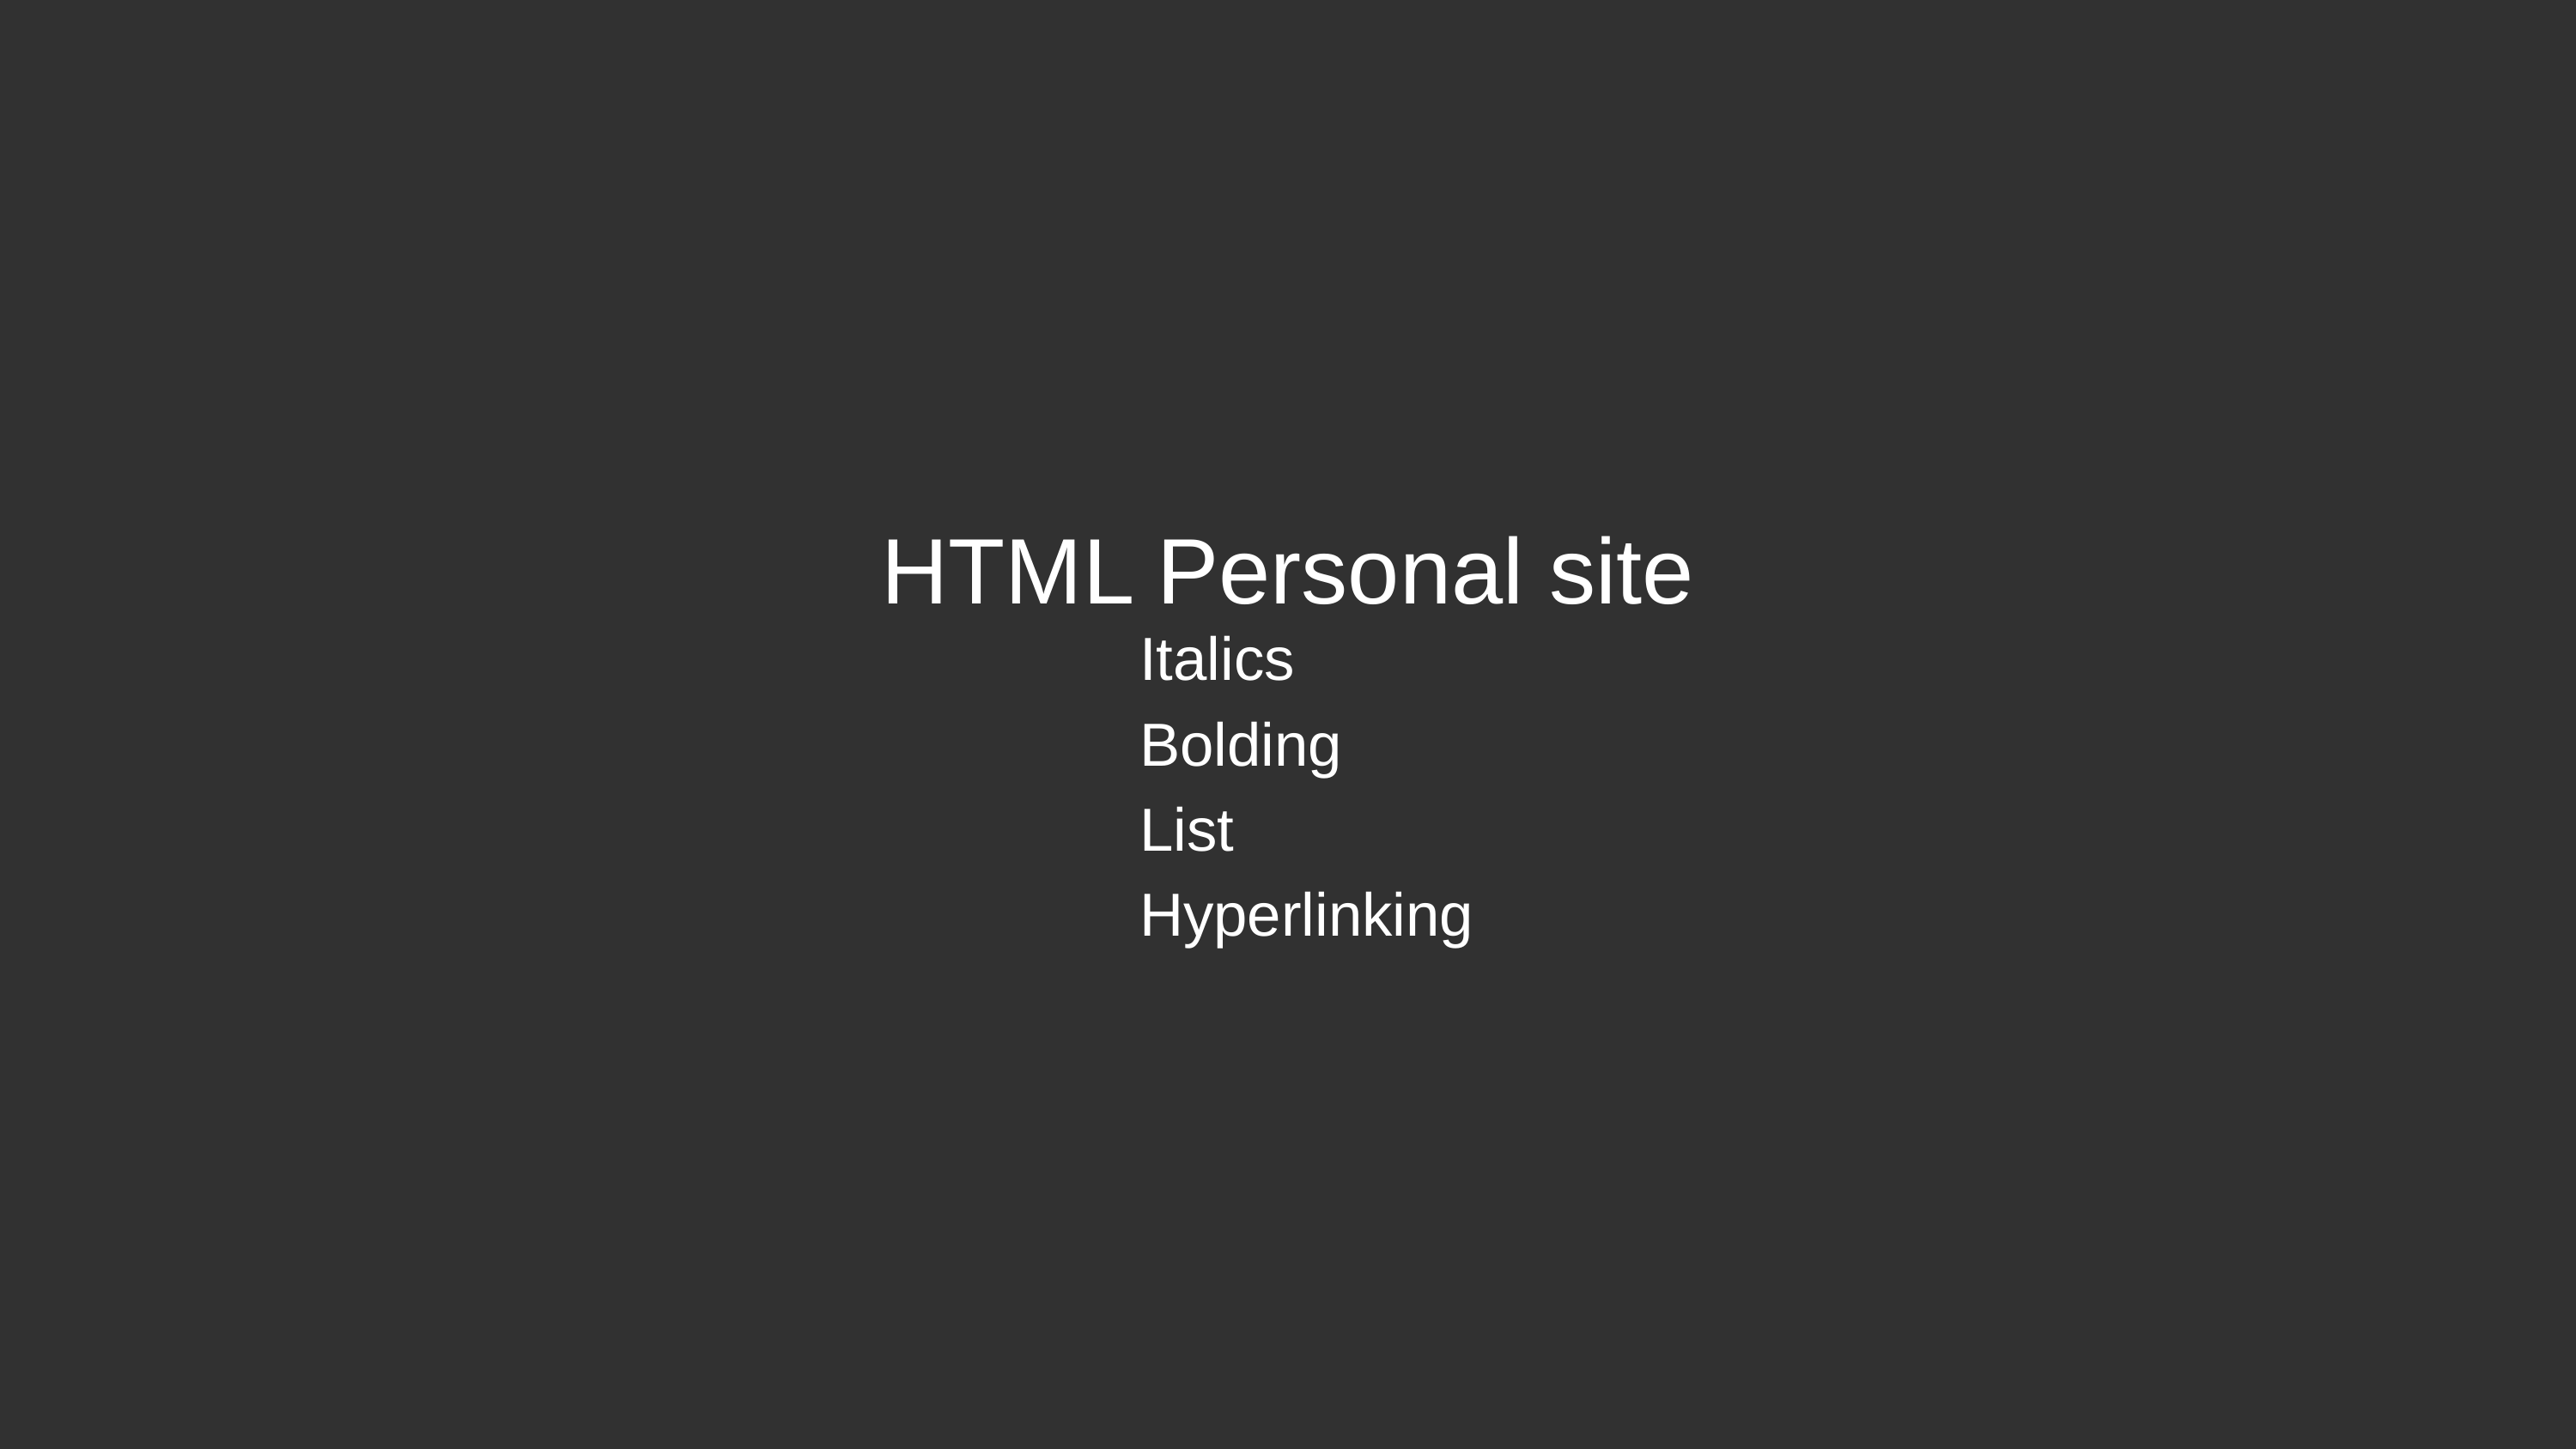

HTML Personal site
Italics
Bolding
List
Hyperlinking